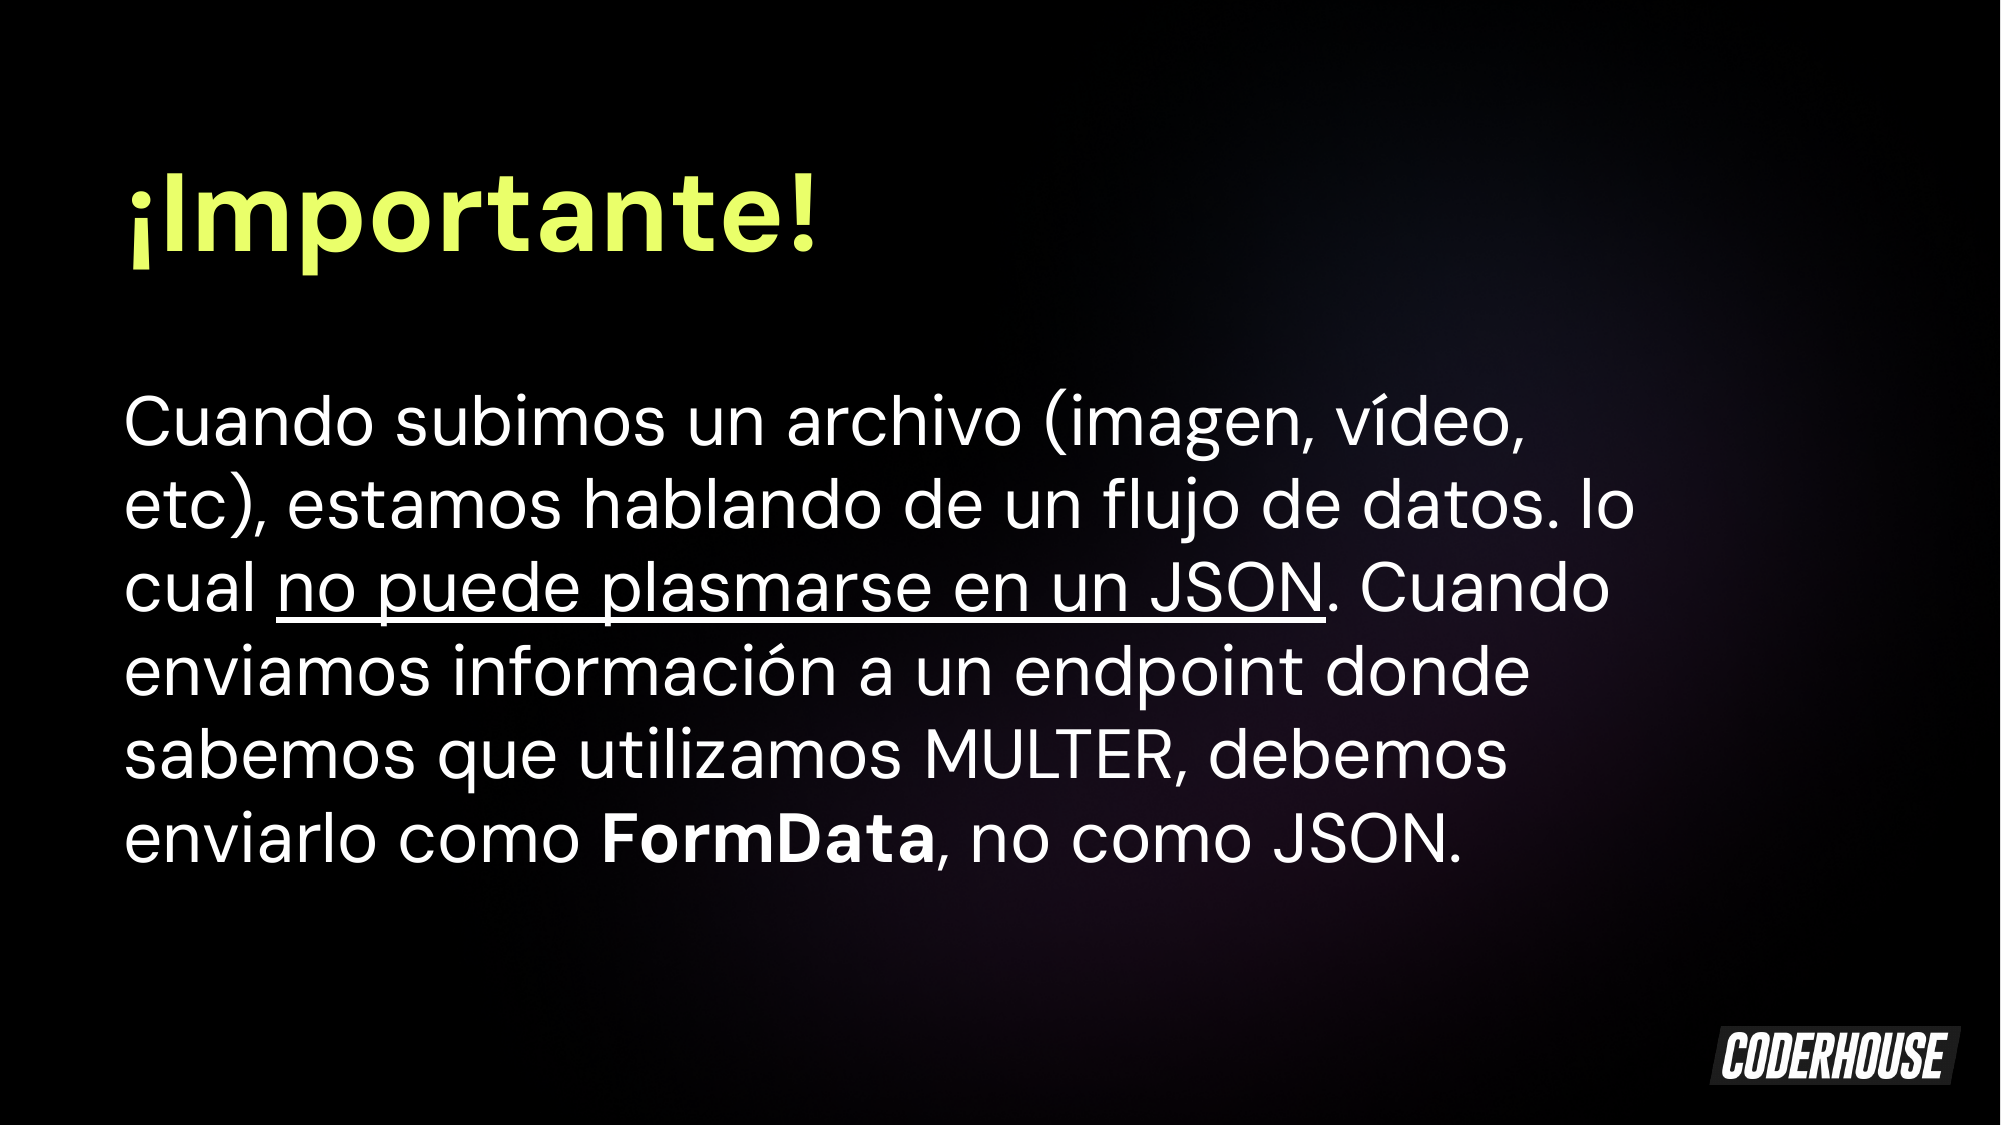

¡Importante!
Cuando subimos un archivo (imagen, vídeo, etc), estamos hablando de un flujo de datos. lo cual no puede plasmarse en un JSON. Cuando enviamos información a un endpoint donde sabemos que utilizamos MULTER, debemos enviarlo como FormData, no como JSON.